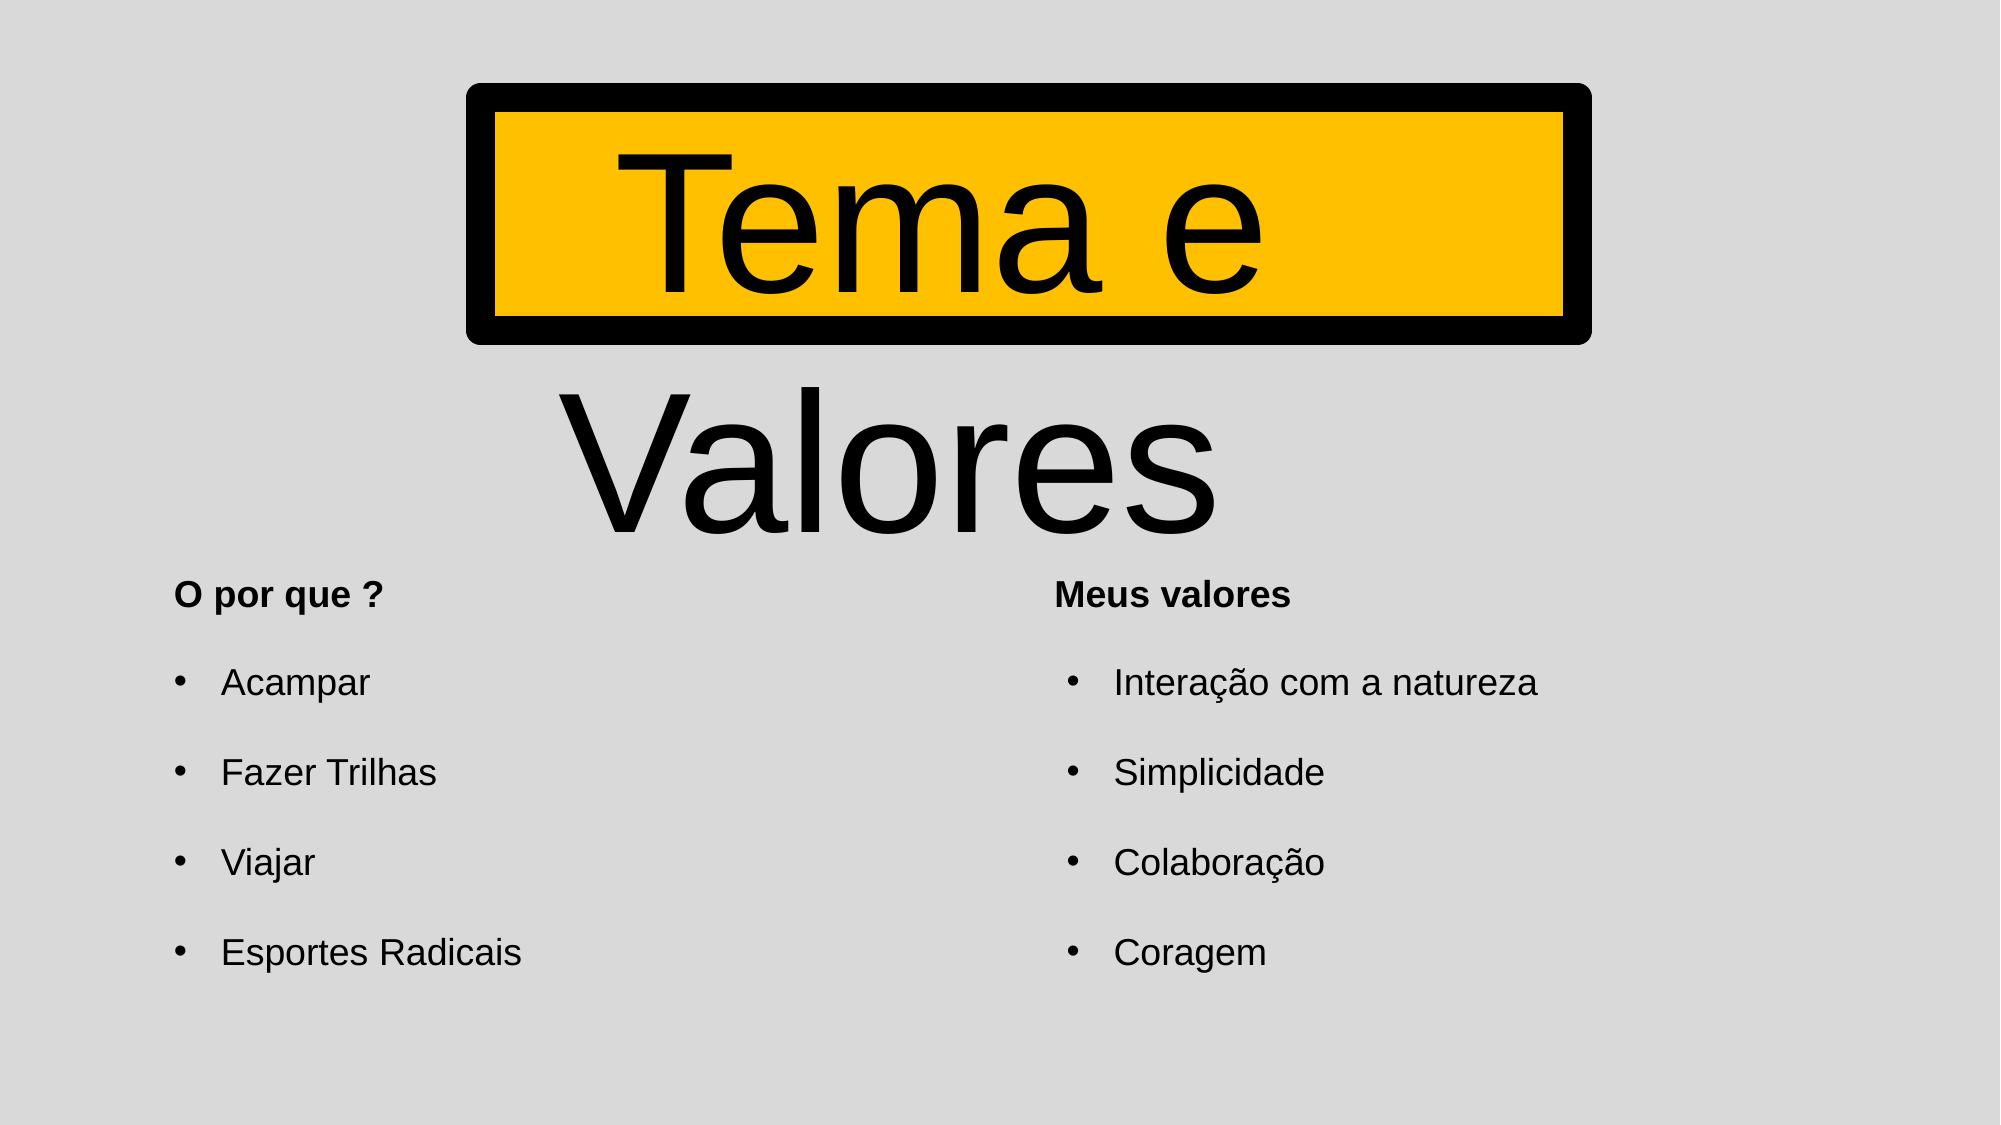

Tema e Valores

O por que ?
Meus valores
Interação com a natureza

Simplicidade

Colaboração

Coragem
Acampar

Fazer Trilhas

Viajar

Esportes Radicais